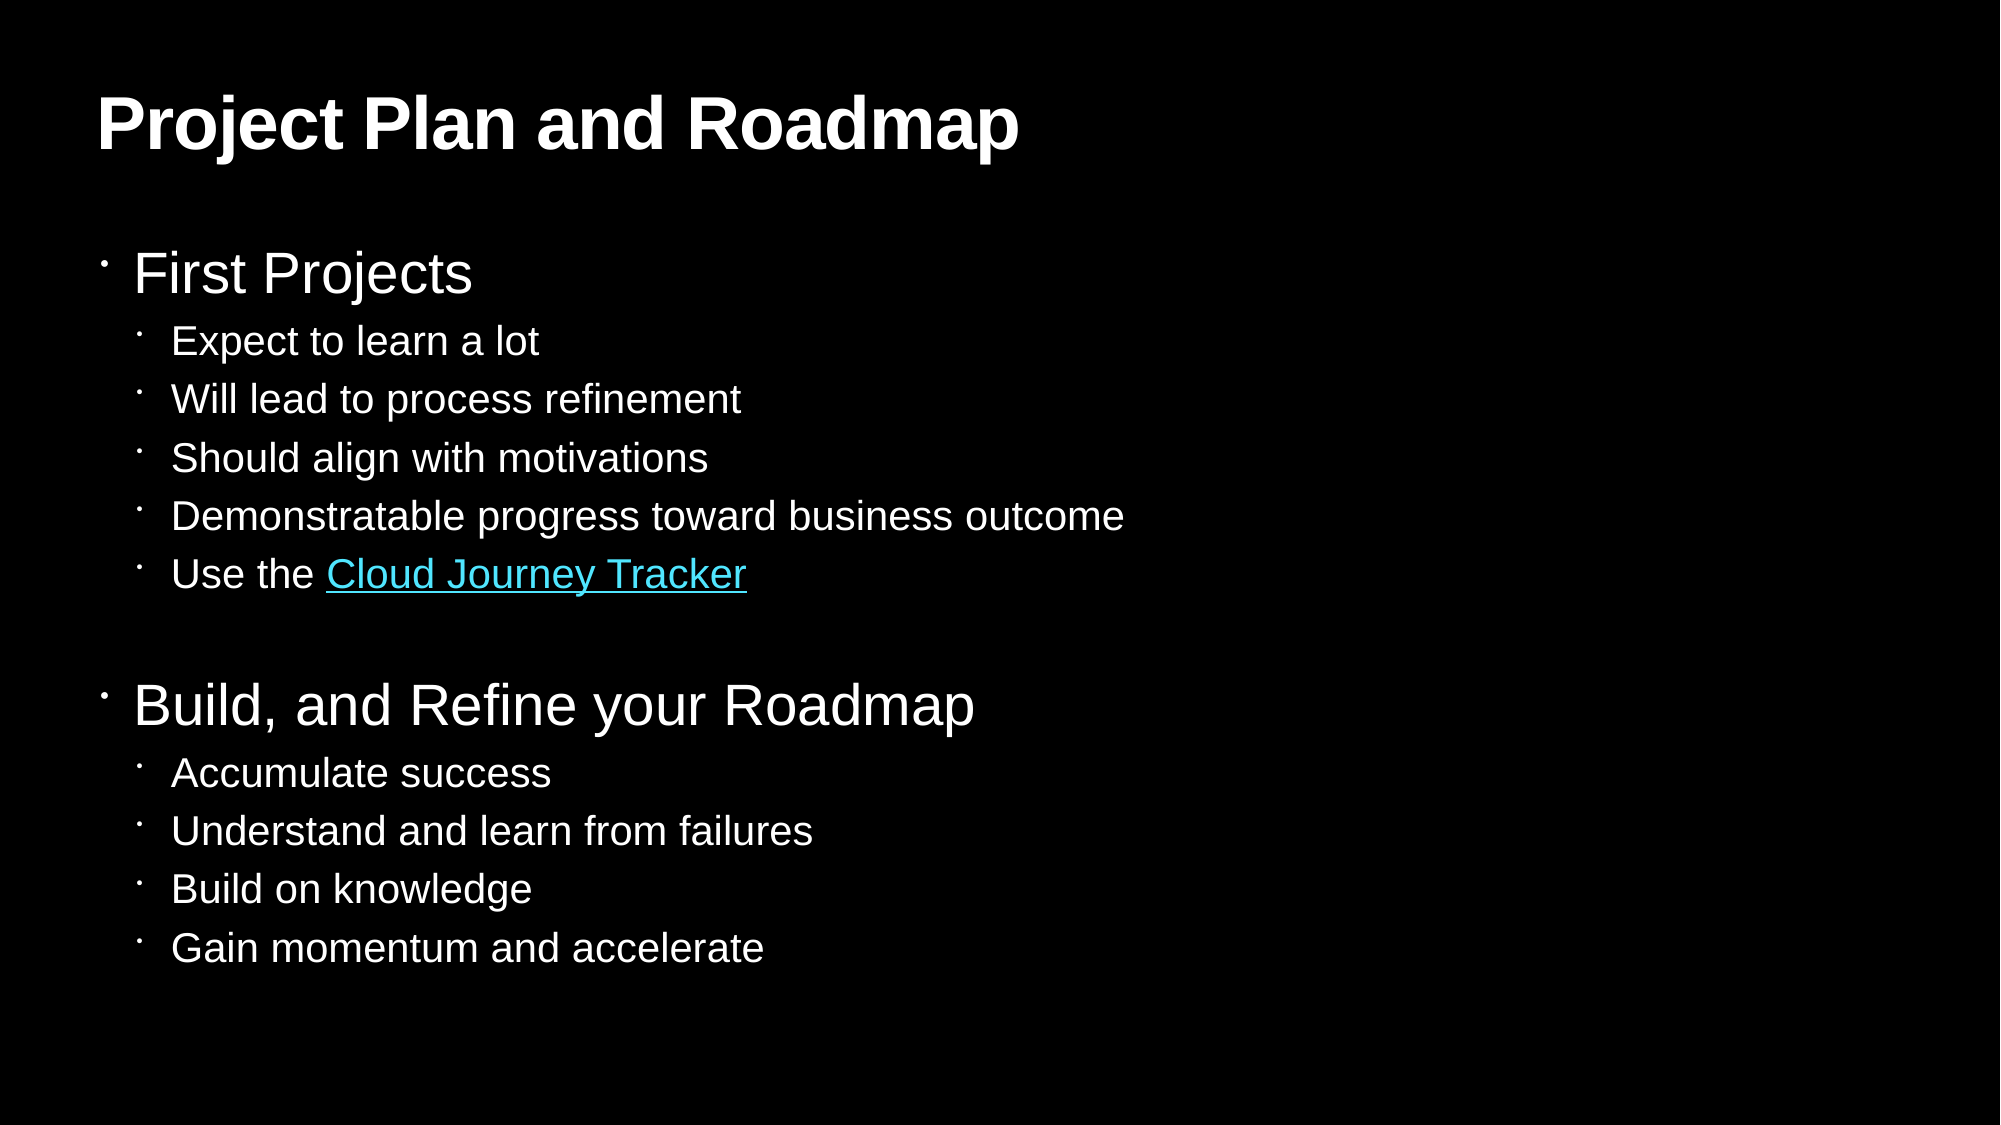

# Project Plan and Roadmap
First Projects
Expect to learn a lot
Will lead to process refinement
Should align with motivations
Demonstratable progress toward business outcome
Use the Cloud Journey Tracker

Build, and Refine your Roadmap
Accumulate success
Understand and learn from failures
Build on knowledge
Gain momentum and accelerate